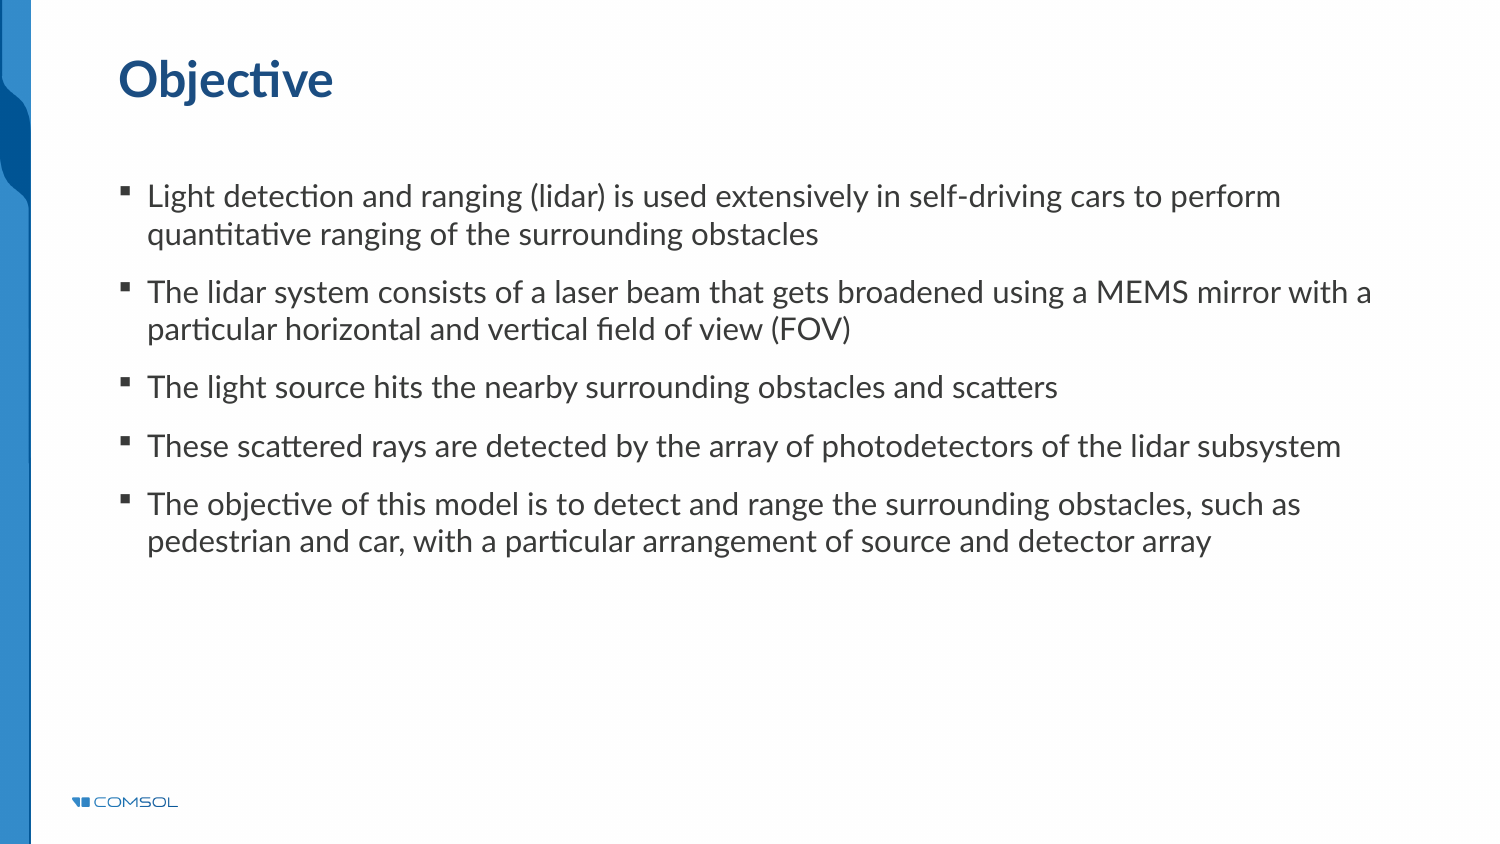

# Objective
Light detection and ranging (lidar) is used extensively in self-driving cars to perform quantitative ranging of the surrounding obstacles
The lidar system consists of a laser beam that gets broadened using a MEMS mirror with a particular horizontal and vertical field of view (FOV)
The light source hits the nearby surrounding obstacles and scatters
These scattered rays are detected by the array of photodetectors of the lidar subsystem
The objective of this model is to detect and range the surrounding obstacles, such as pedestrian and car, with a particular arrangement of source and detector array